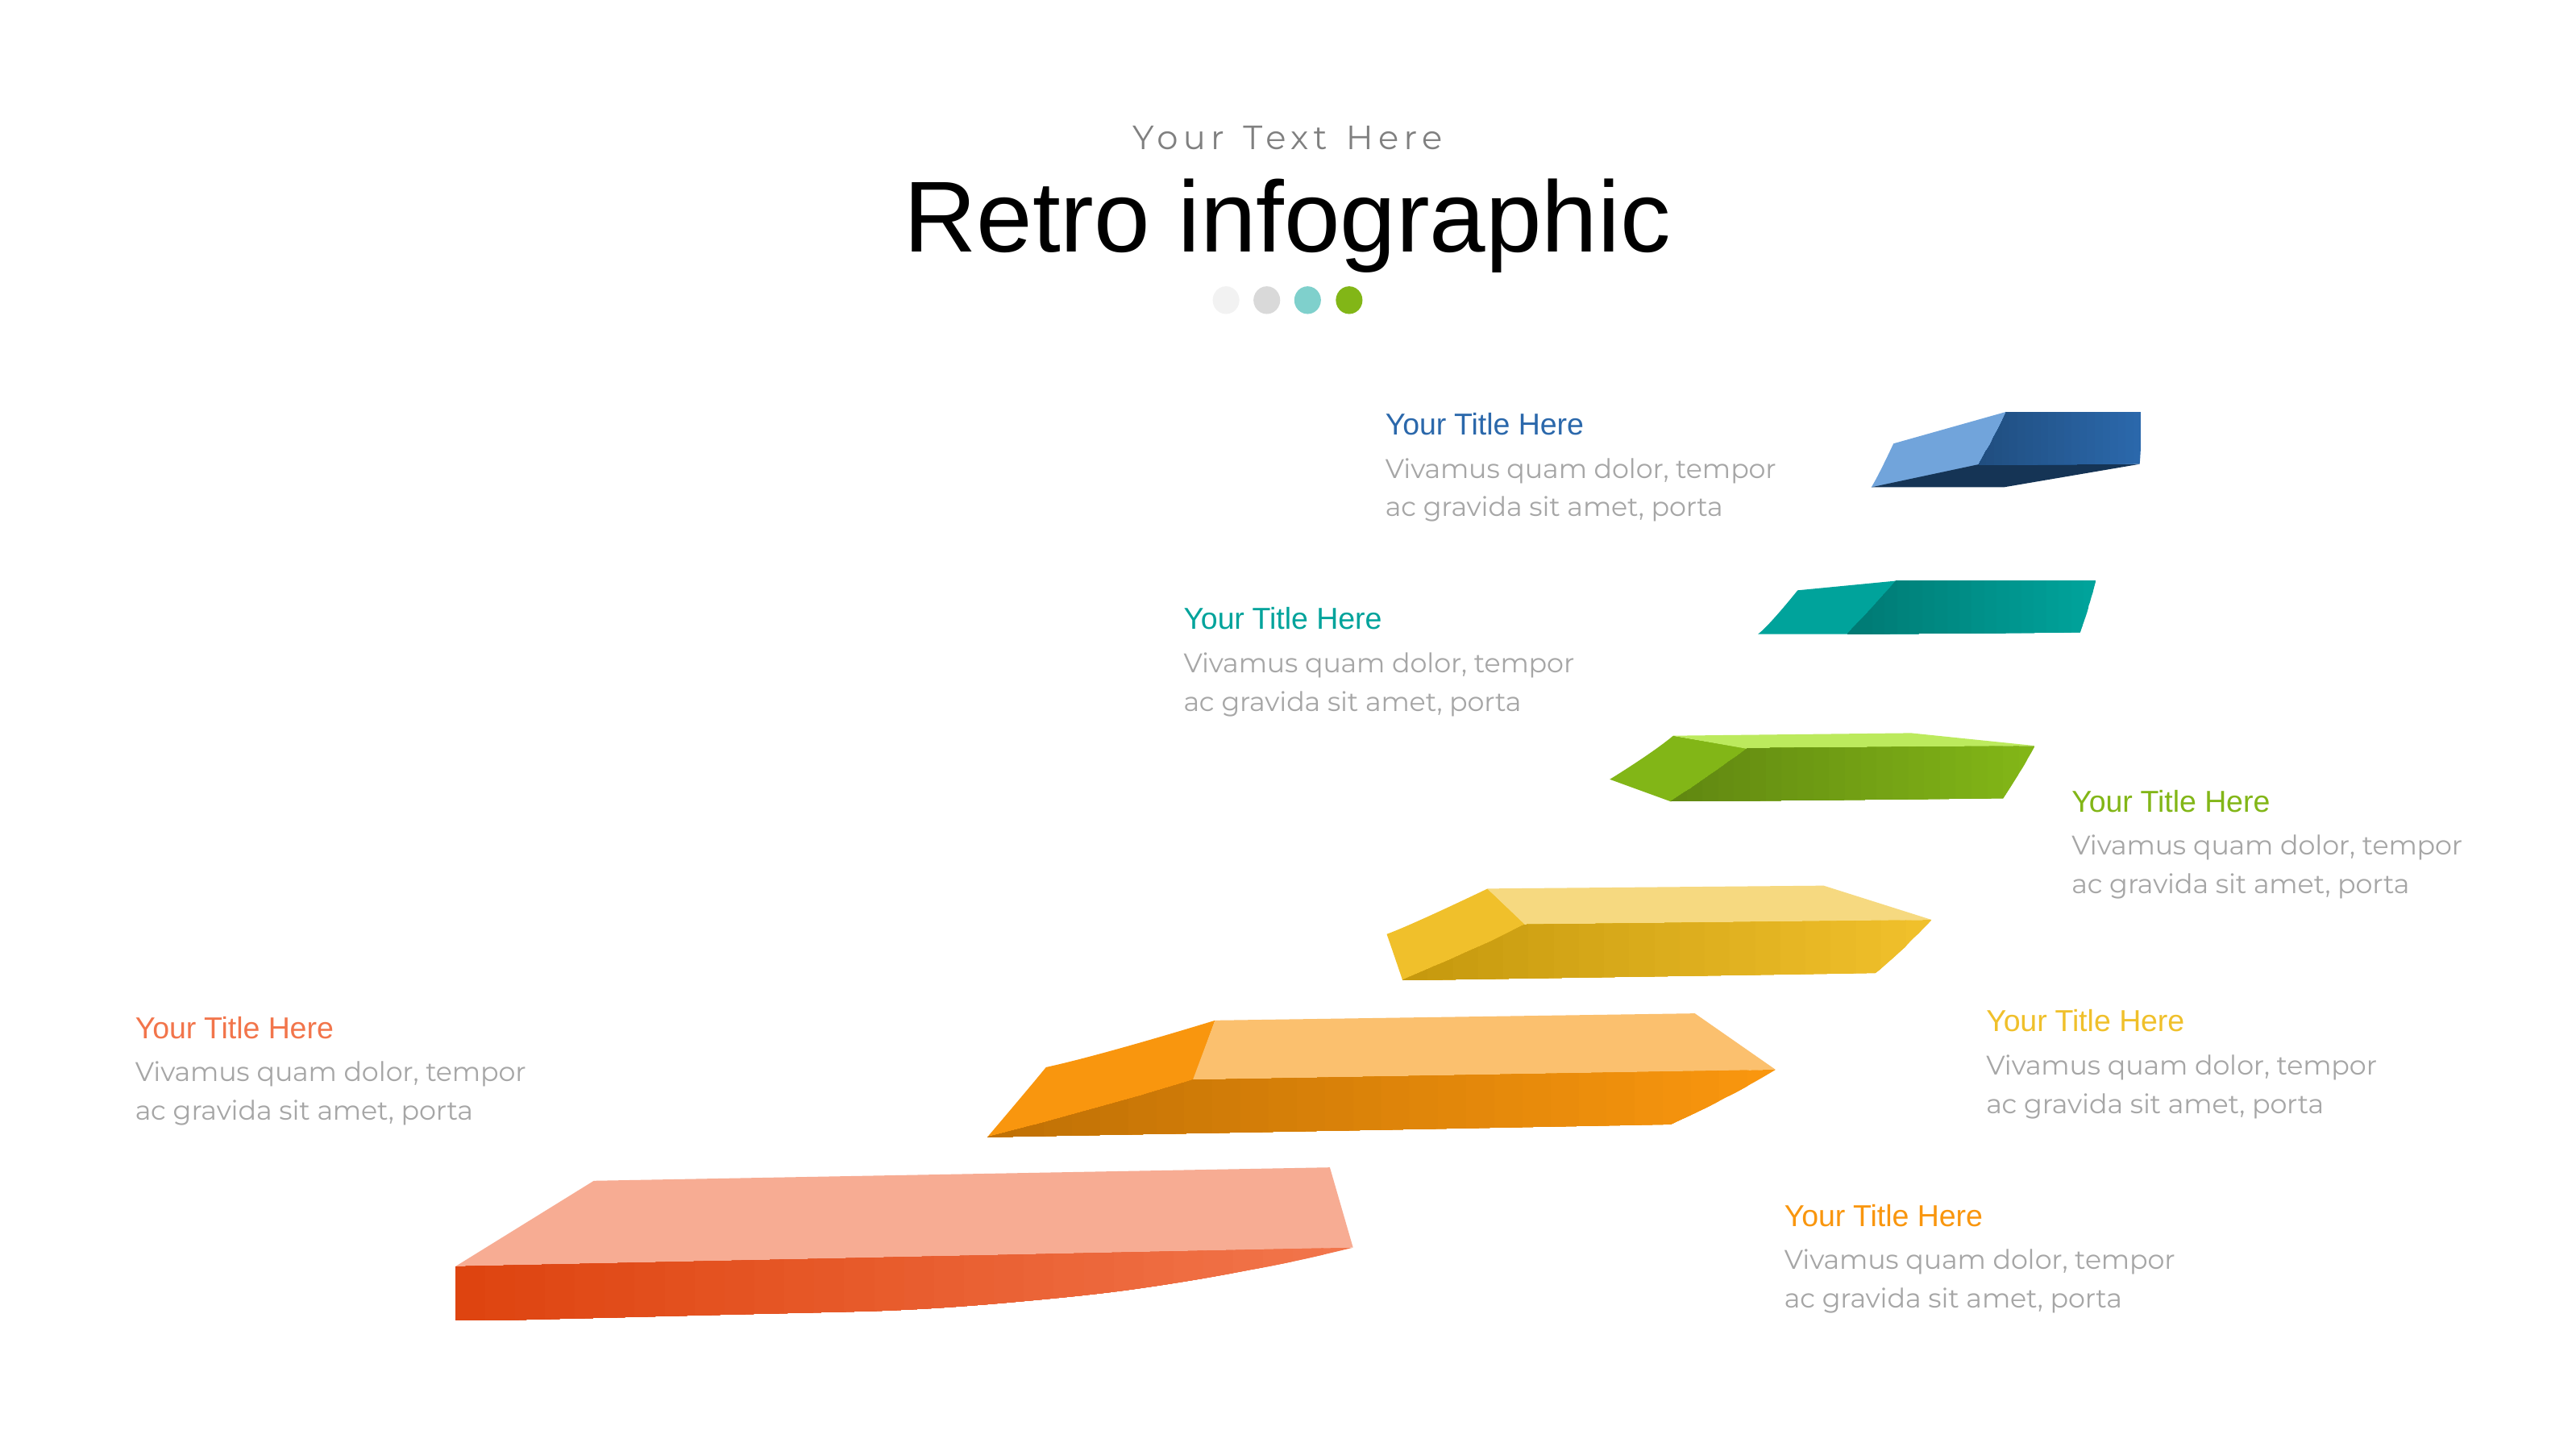

Your Text Here

Retro infographic

Your Title Here

Vivamus quam dolor, tempor ac gravida sit amet, porta

Your Title Here
Vivamus quam dolor, tempor ac gravida sit amet, porta

Your Title Here
Vivamus quam dolor, tempor ac gravida sit amet, porta

Your Title Here
Your Title Here

Vivamus quam dolor, tempor ac gravida sit amet, porta
Vivamus quam dolor, tempor ac gravida sit amet, porta

Your Title Here
Vivamus quam dolor, tempor ac gravida sit amet, porta